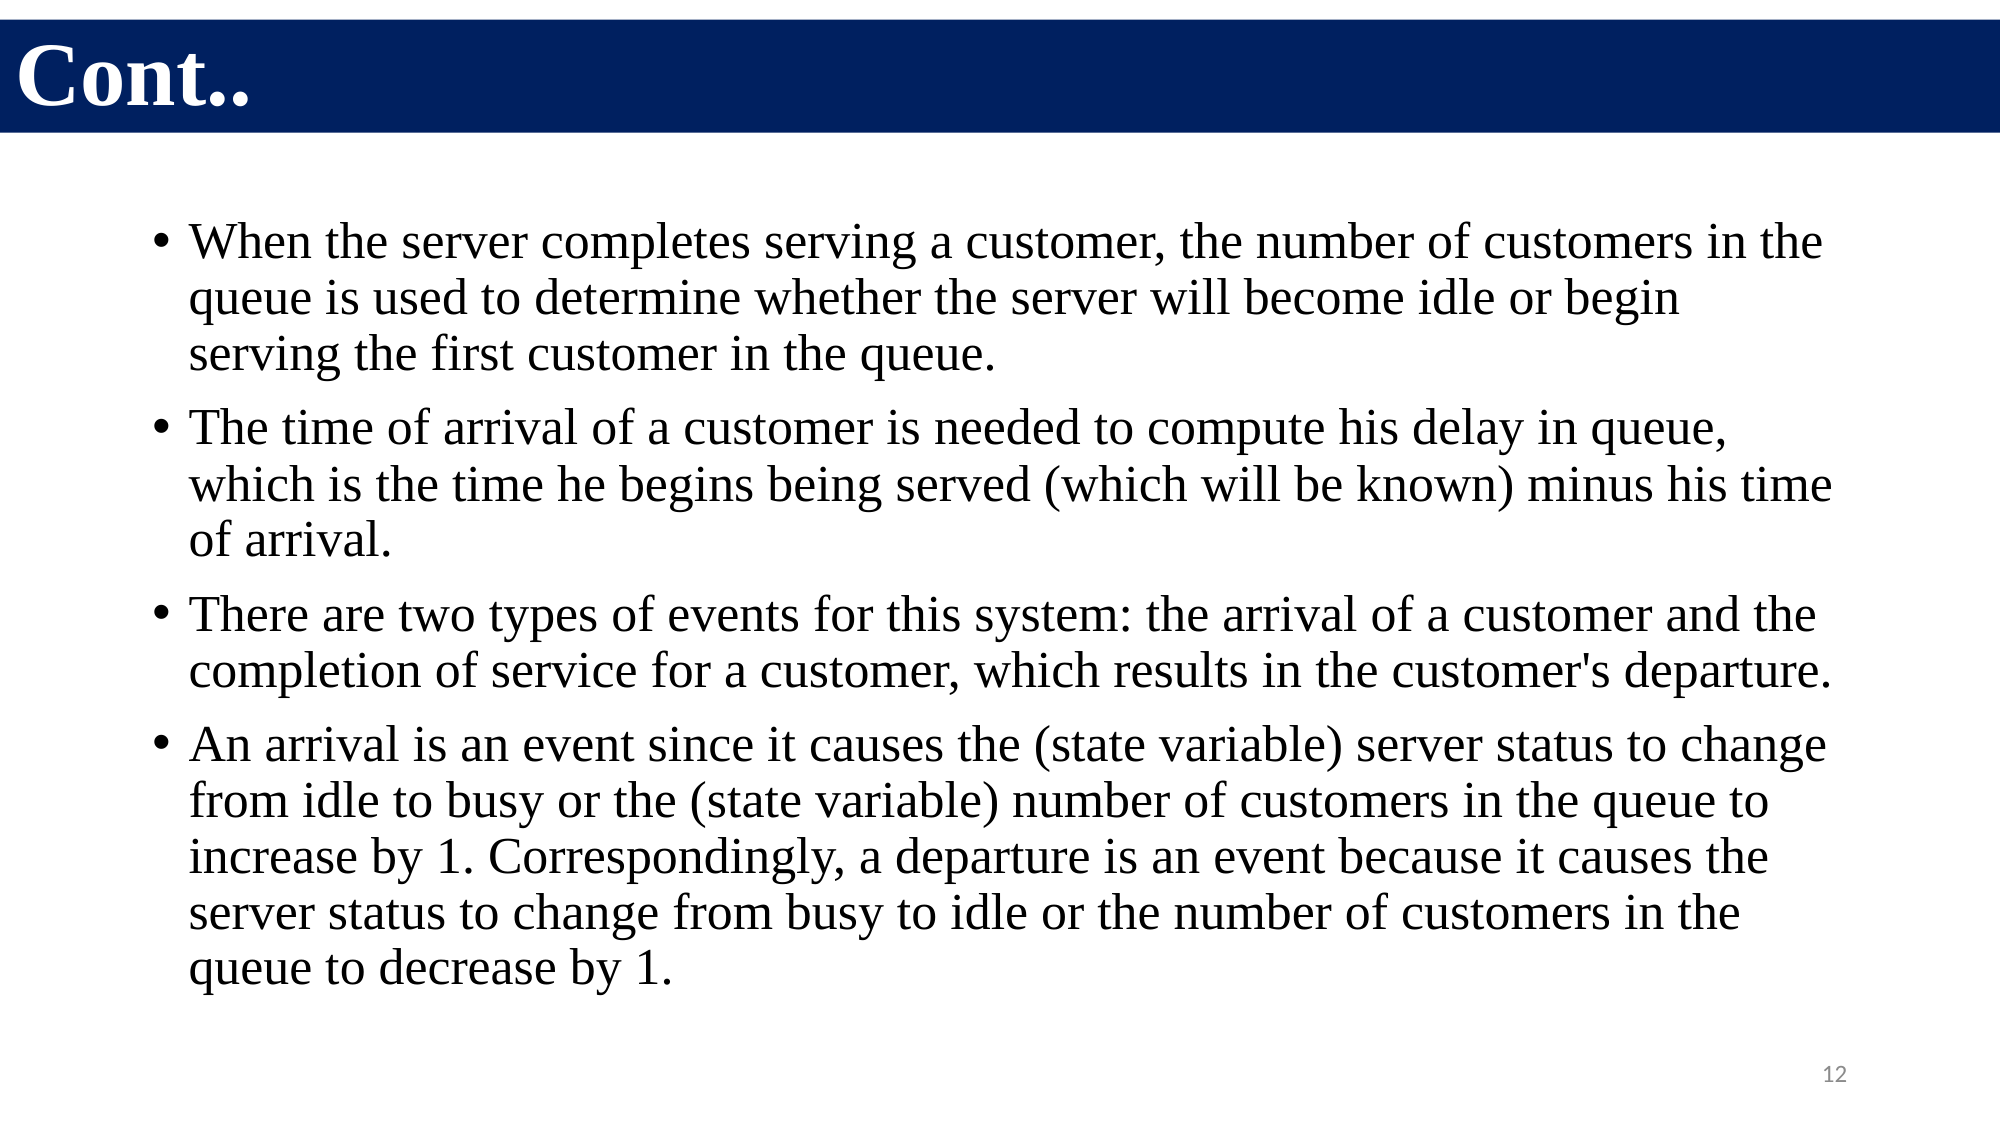

# Cont..
When the server completes serving a customer, the number of customers in the queue is used to determine whether the server will become idle or begin serving the first customer in the queue.
The time of arrival of a customer is needed to compute his delay in queue, which is the time he begins being served (which will be known) minus his time of arrival.
There are two types of events for this system: the arrival of a customer and the completion of service for a customer, which results in the customer's departure.
An arrival is an event since it causes the (state variable) server status to change from idle to busy or the (state variable) number of customers in the queue to increase by 1. Correspondingly, a departure is an event because it causes the server status to change from busy to idle or the number of customers in the queue to decrease by 1.
12